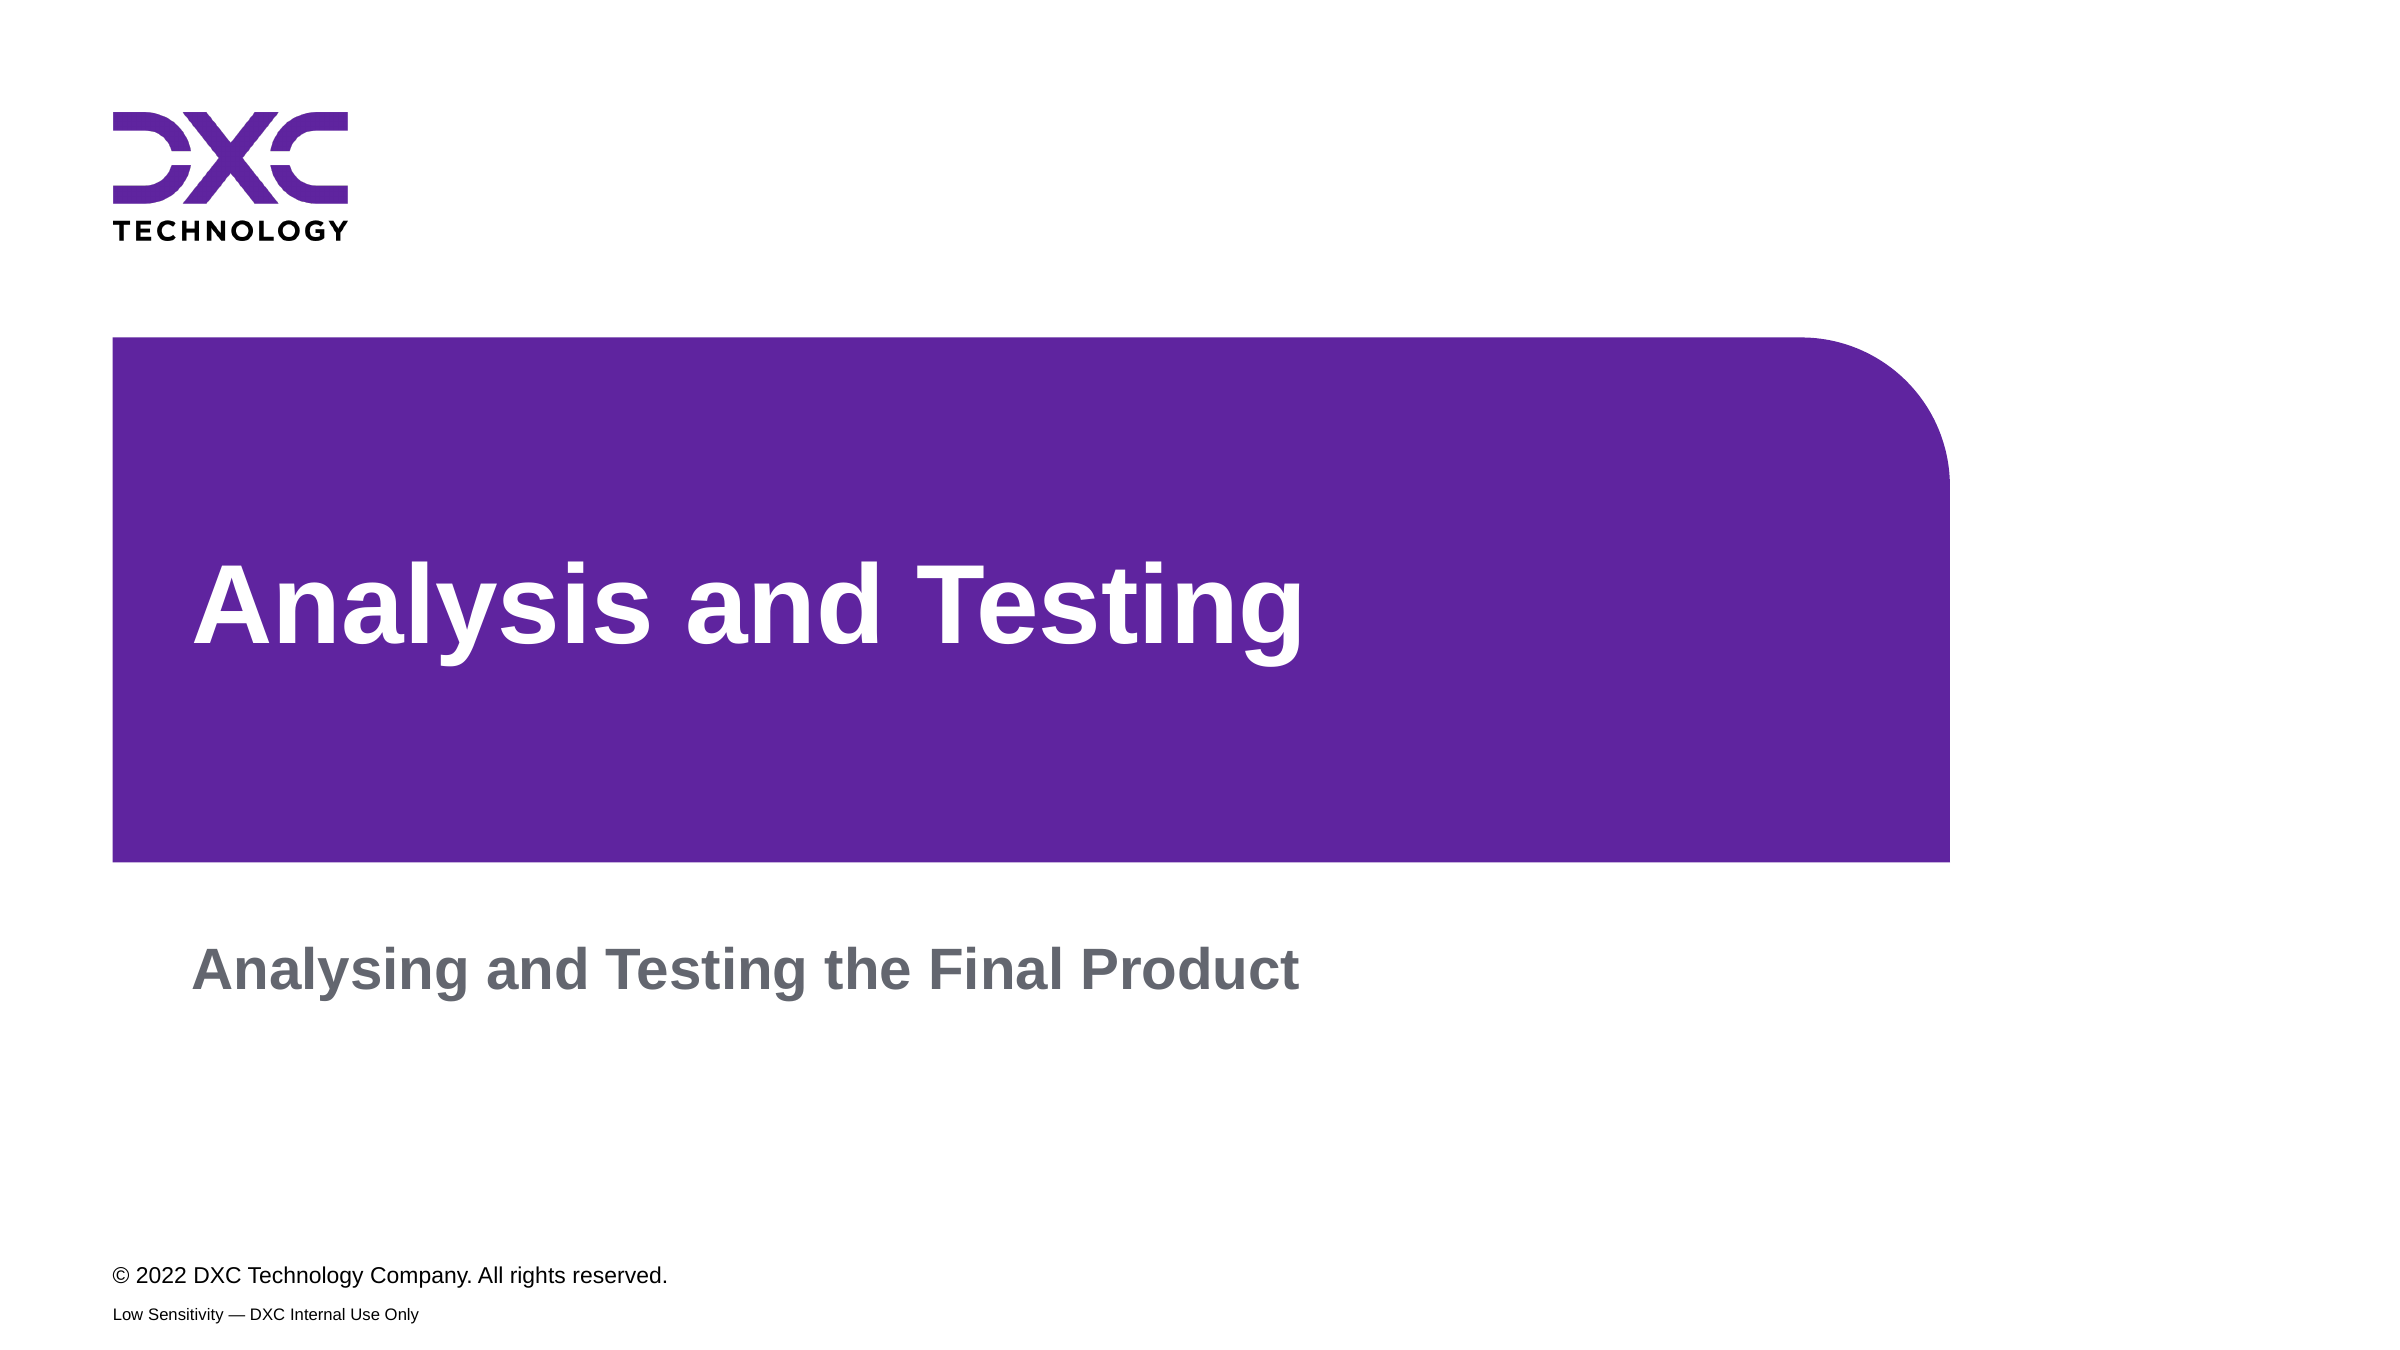

# Analysis and Testing
Analysing and Testing the Final Product